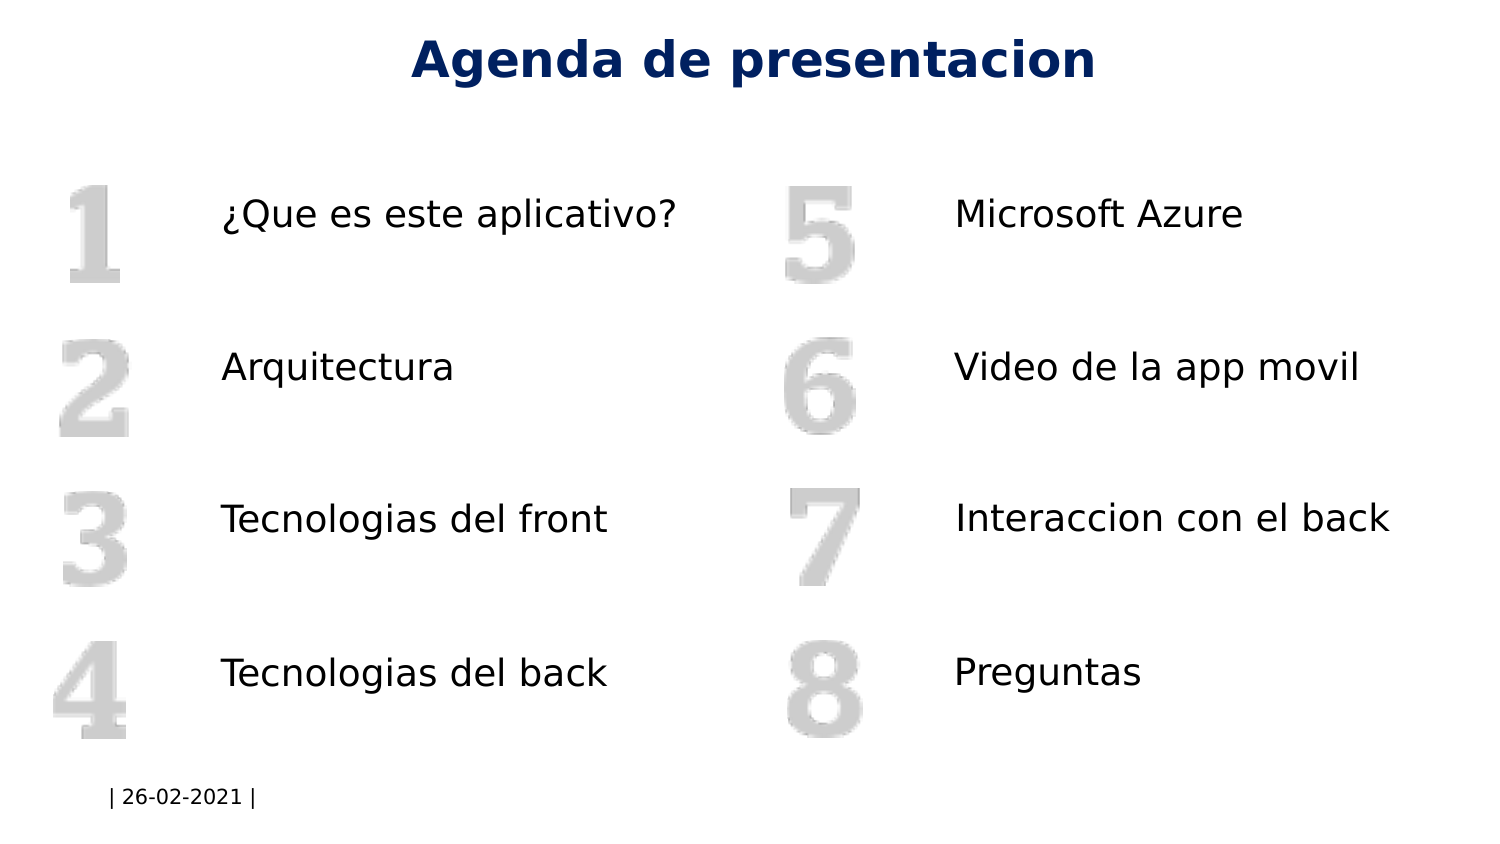

# Agenda de presentacion
¿Que es este aplicativo?
Microsoft Azure
Video de la app movil
Arquitectura
Interaccion con el back
Tecnologias del front
Preguntas
Tecnologias del back